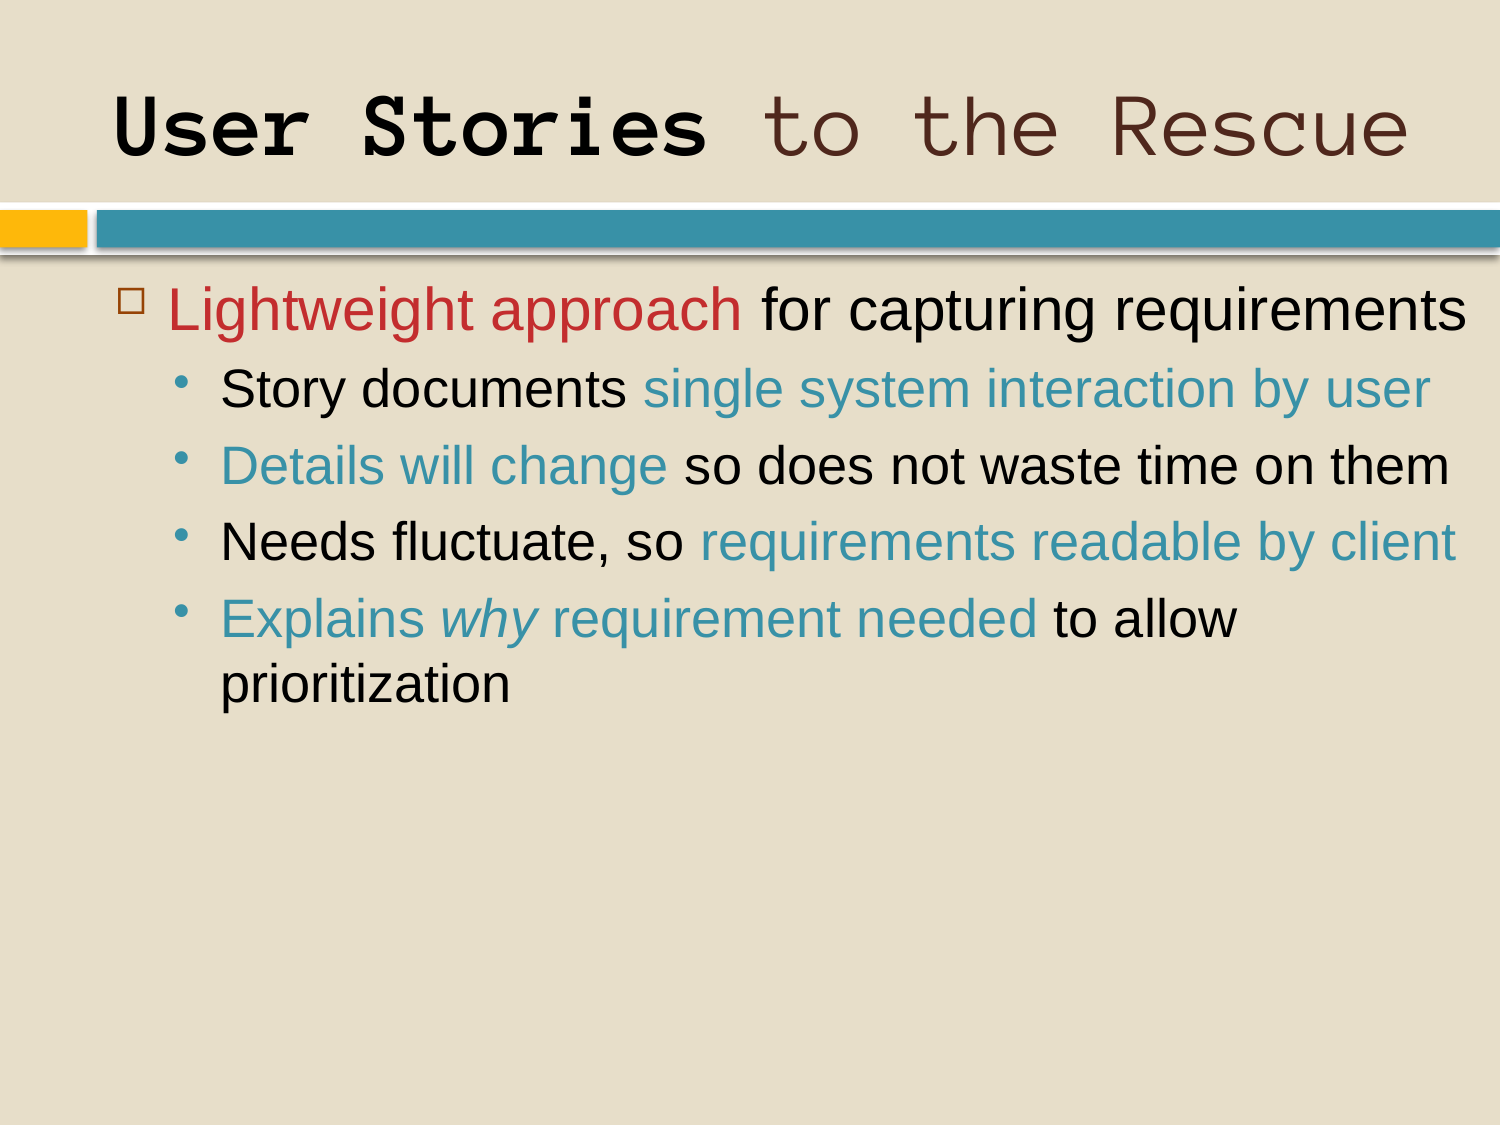

# User Stories to the Rescue
Lightweight approach for capturing requirements
Story documents single system interaction by user
Details will change so does not waste time on them
Needs fluctuate, so requirements readable by client
Explains why requirement needed to allow prioritization